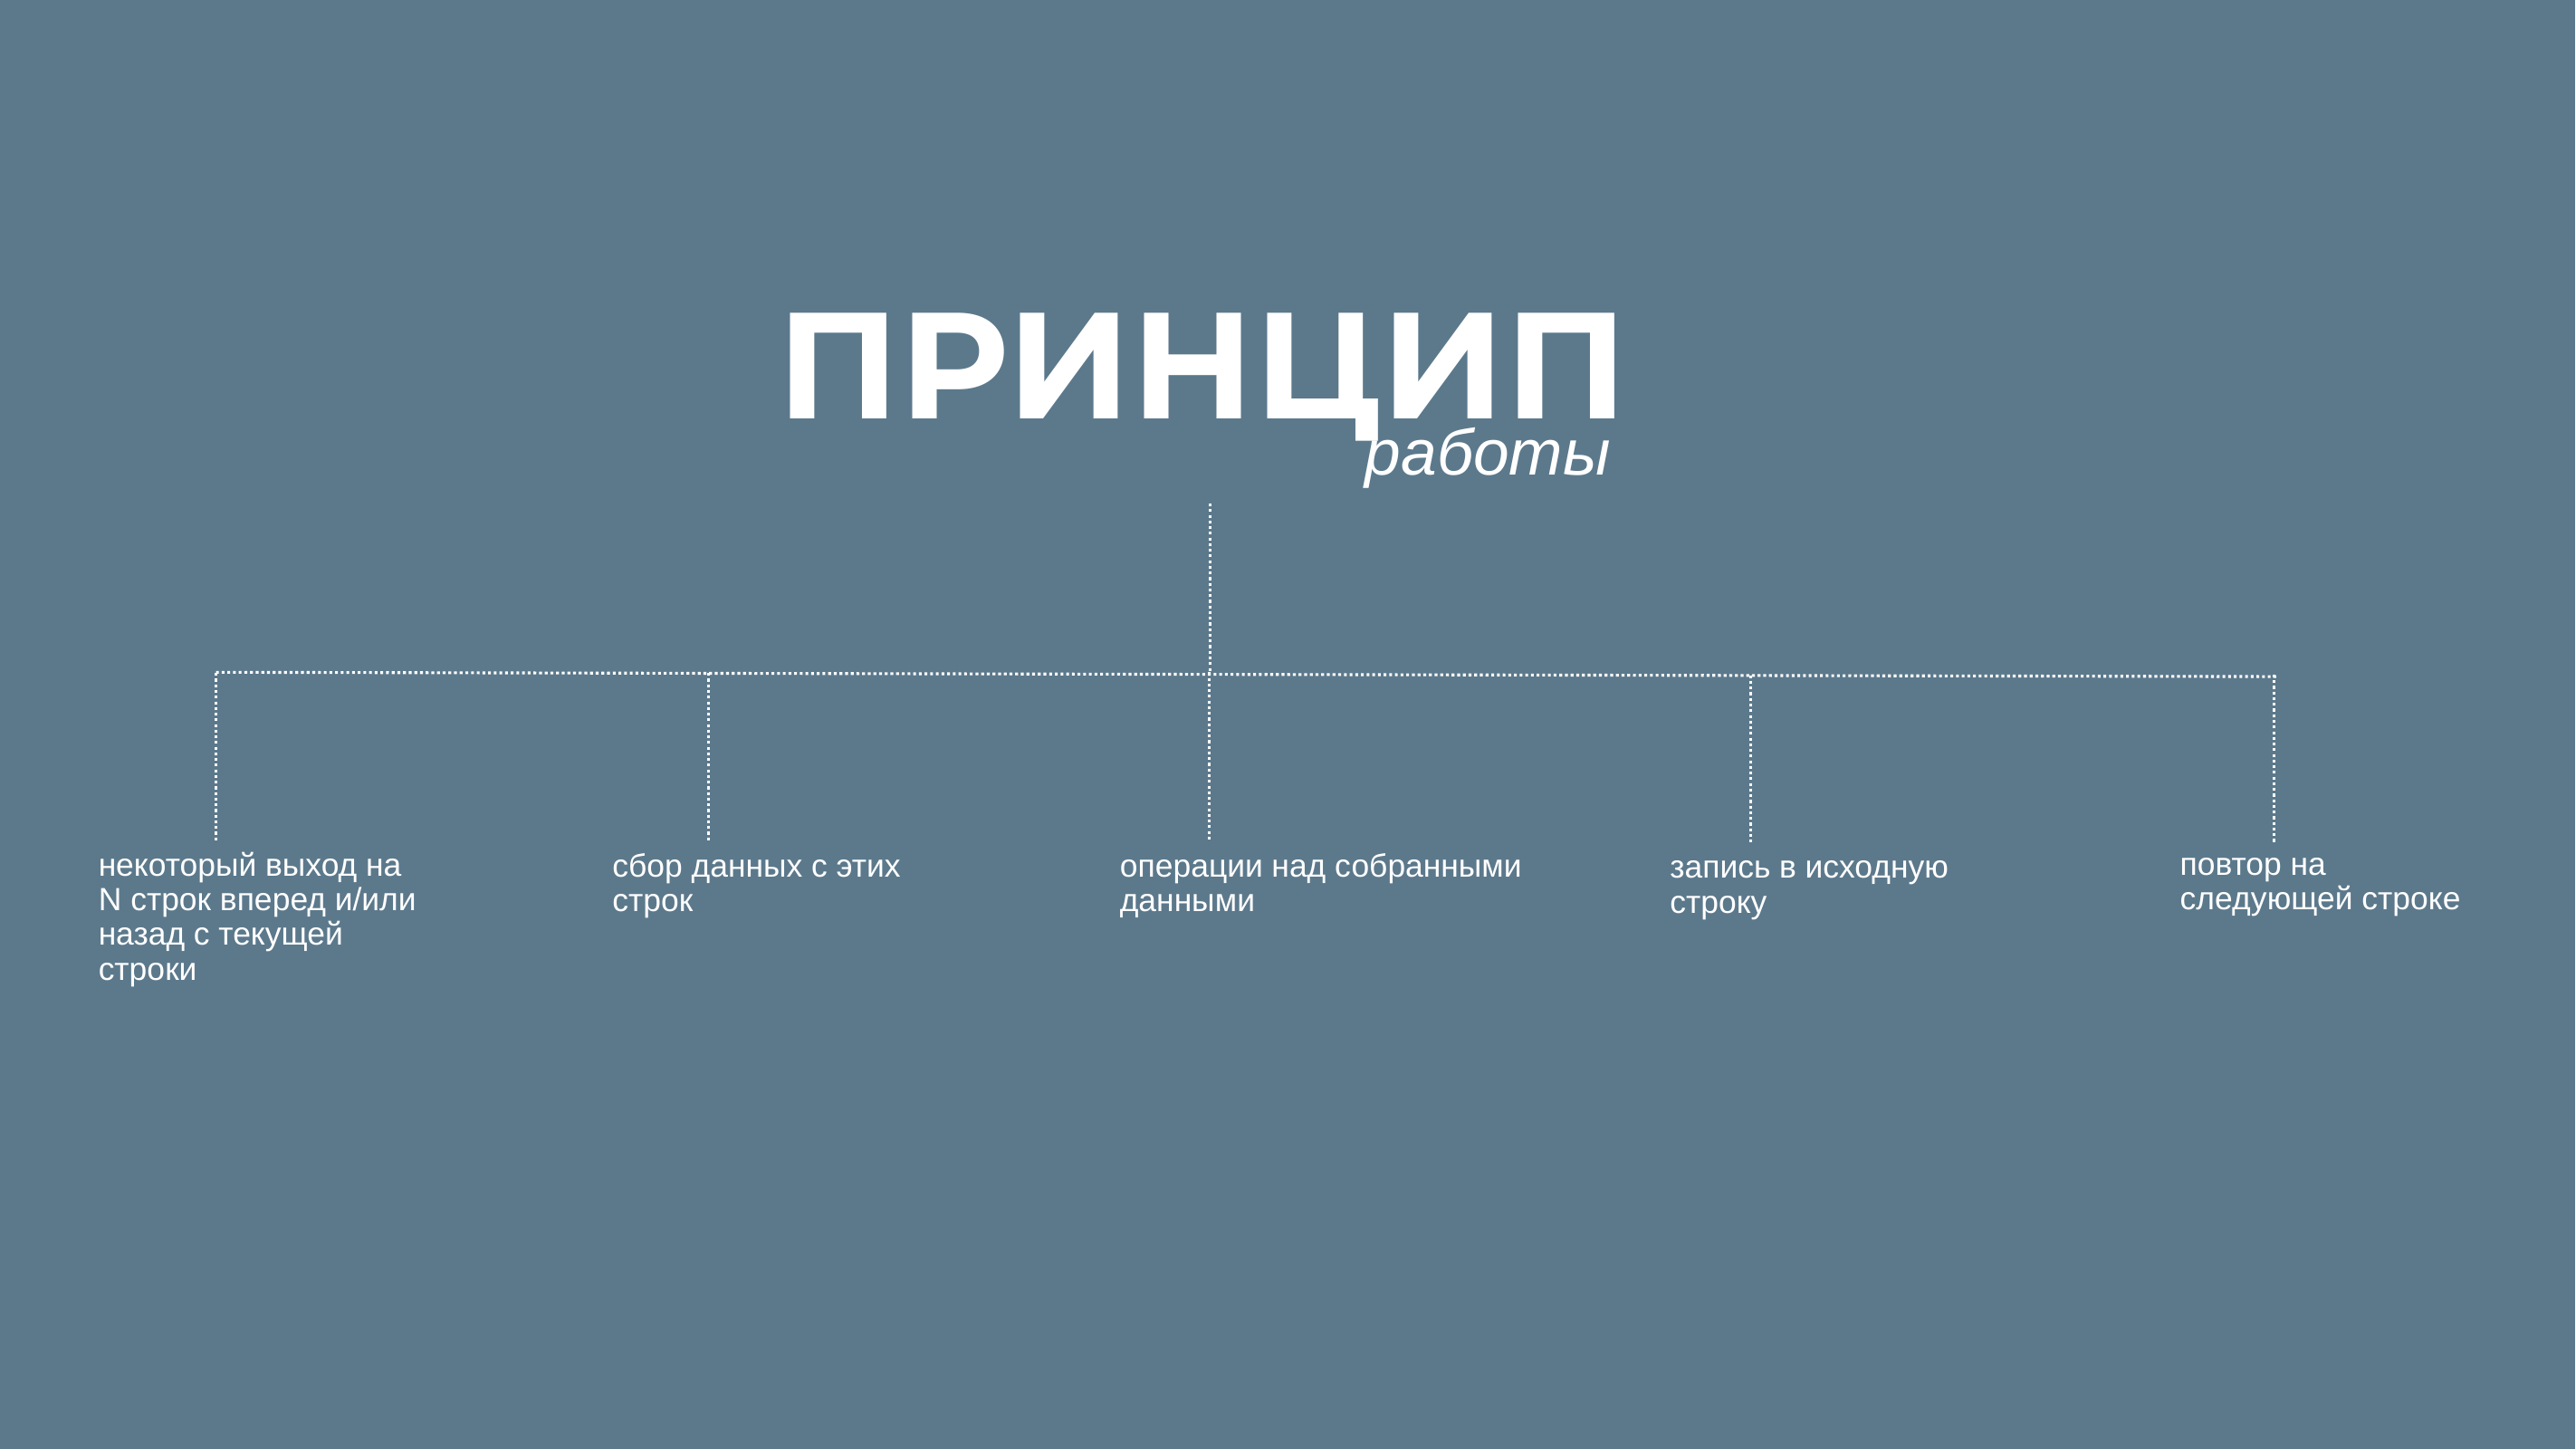

ПРИНЦИП

работы
повтор на следующей строке

некоторый выход на N строк вперед и/или назад с текущей строки

сбор данных с этих строк

операции над собранными данными

запись в исходную строку